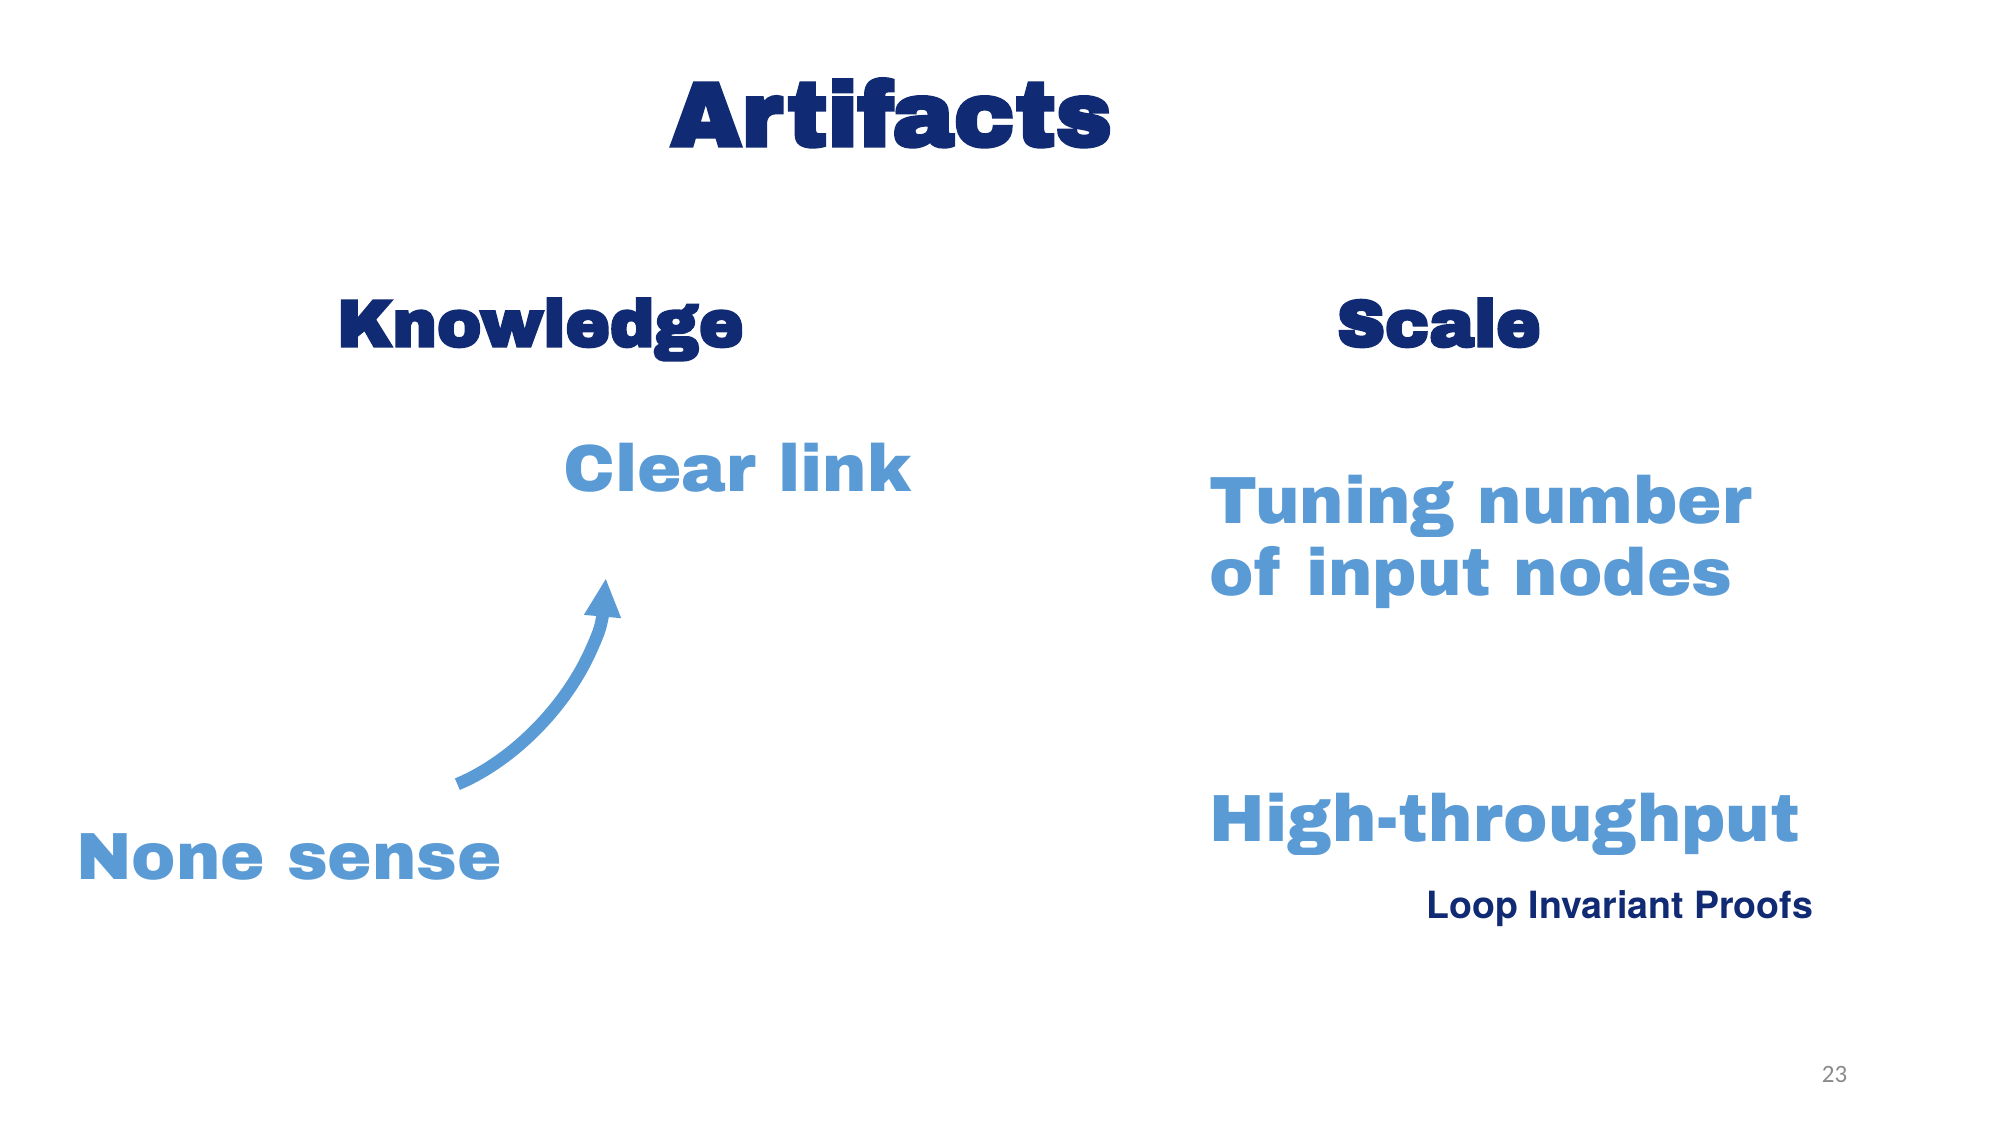

Artifacts
Knowledge
Scale
Clear link
Tuning number of input nodes

High-throughput
None sense
Loop Invariant Proofs
23